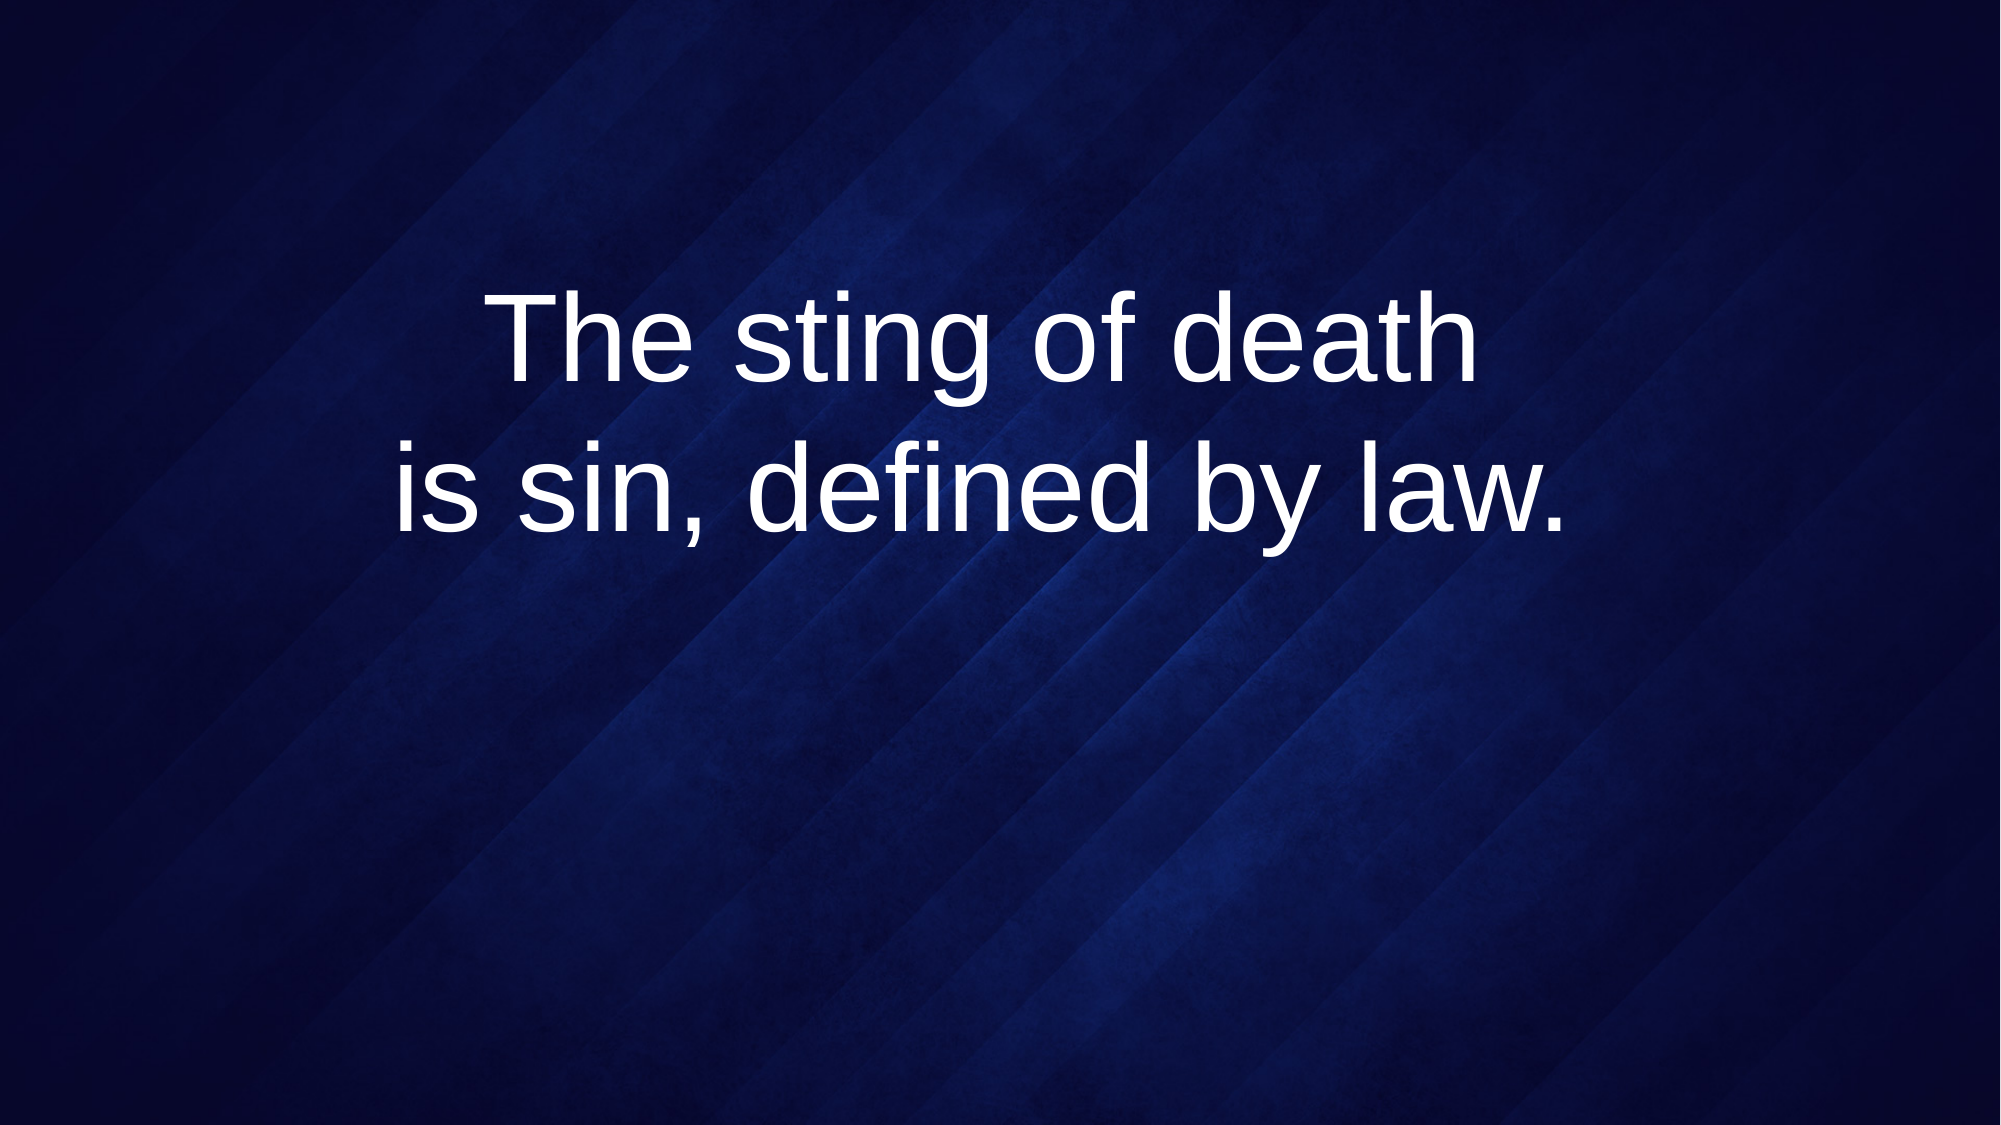

# The sting of death is sin, defined by law.